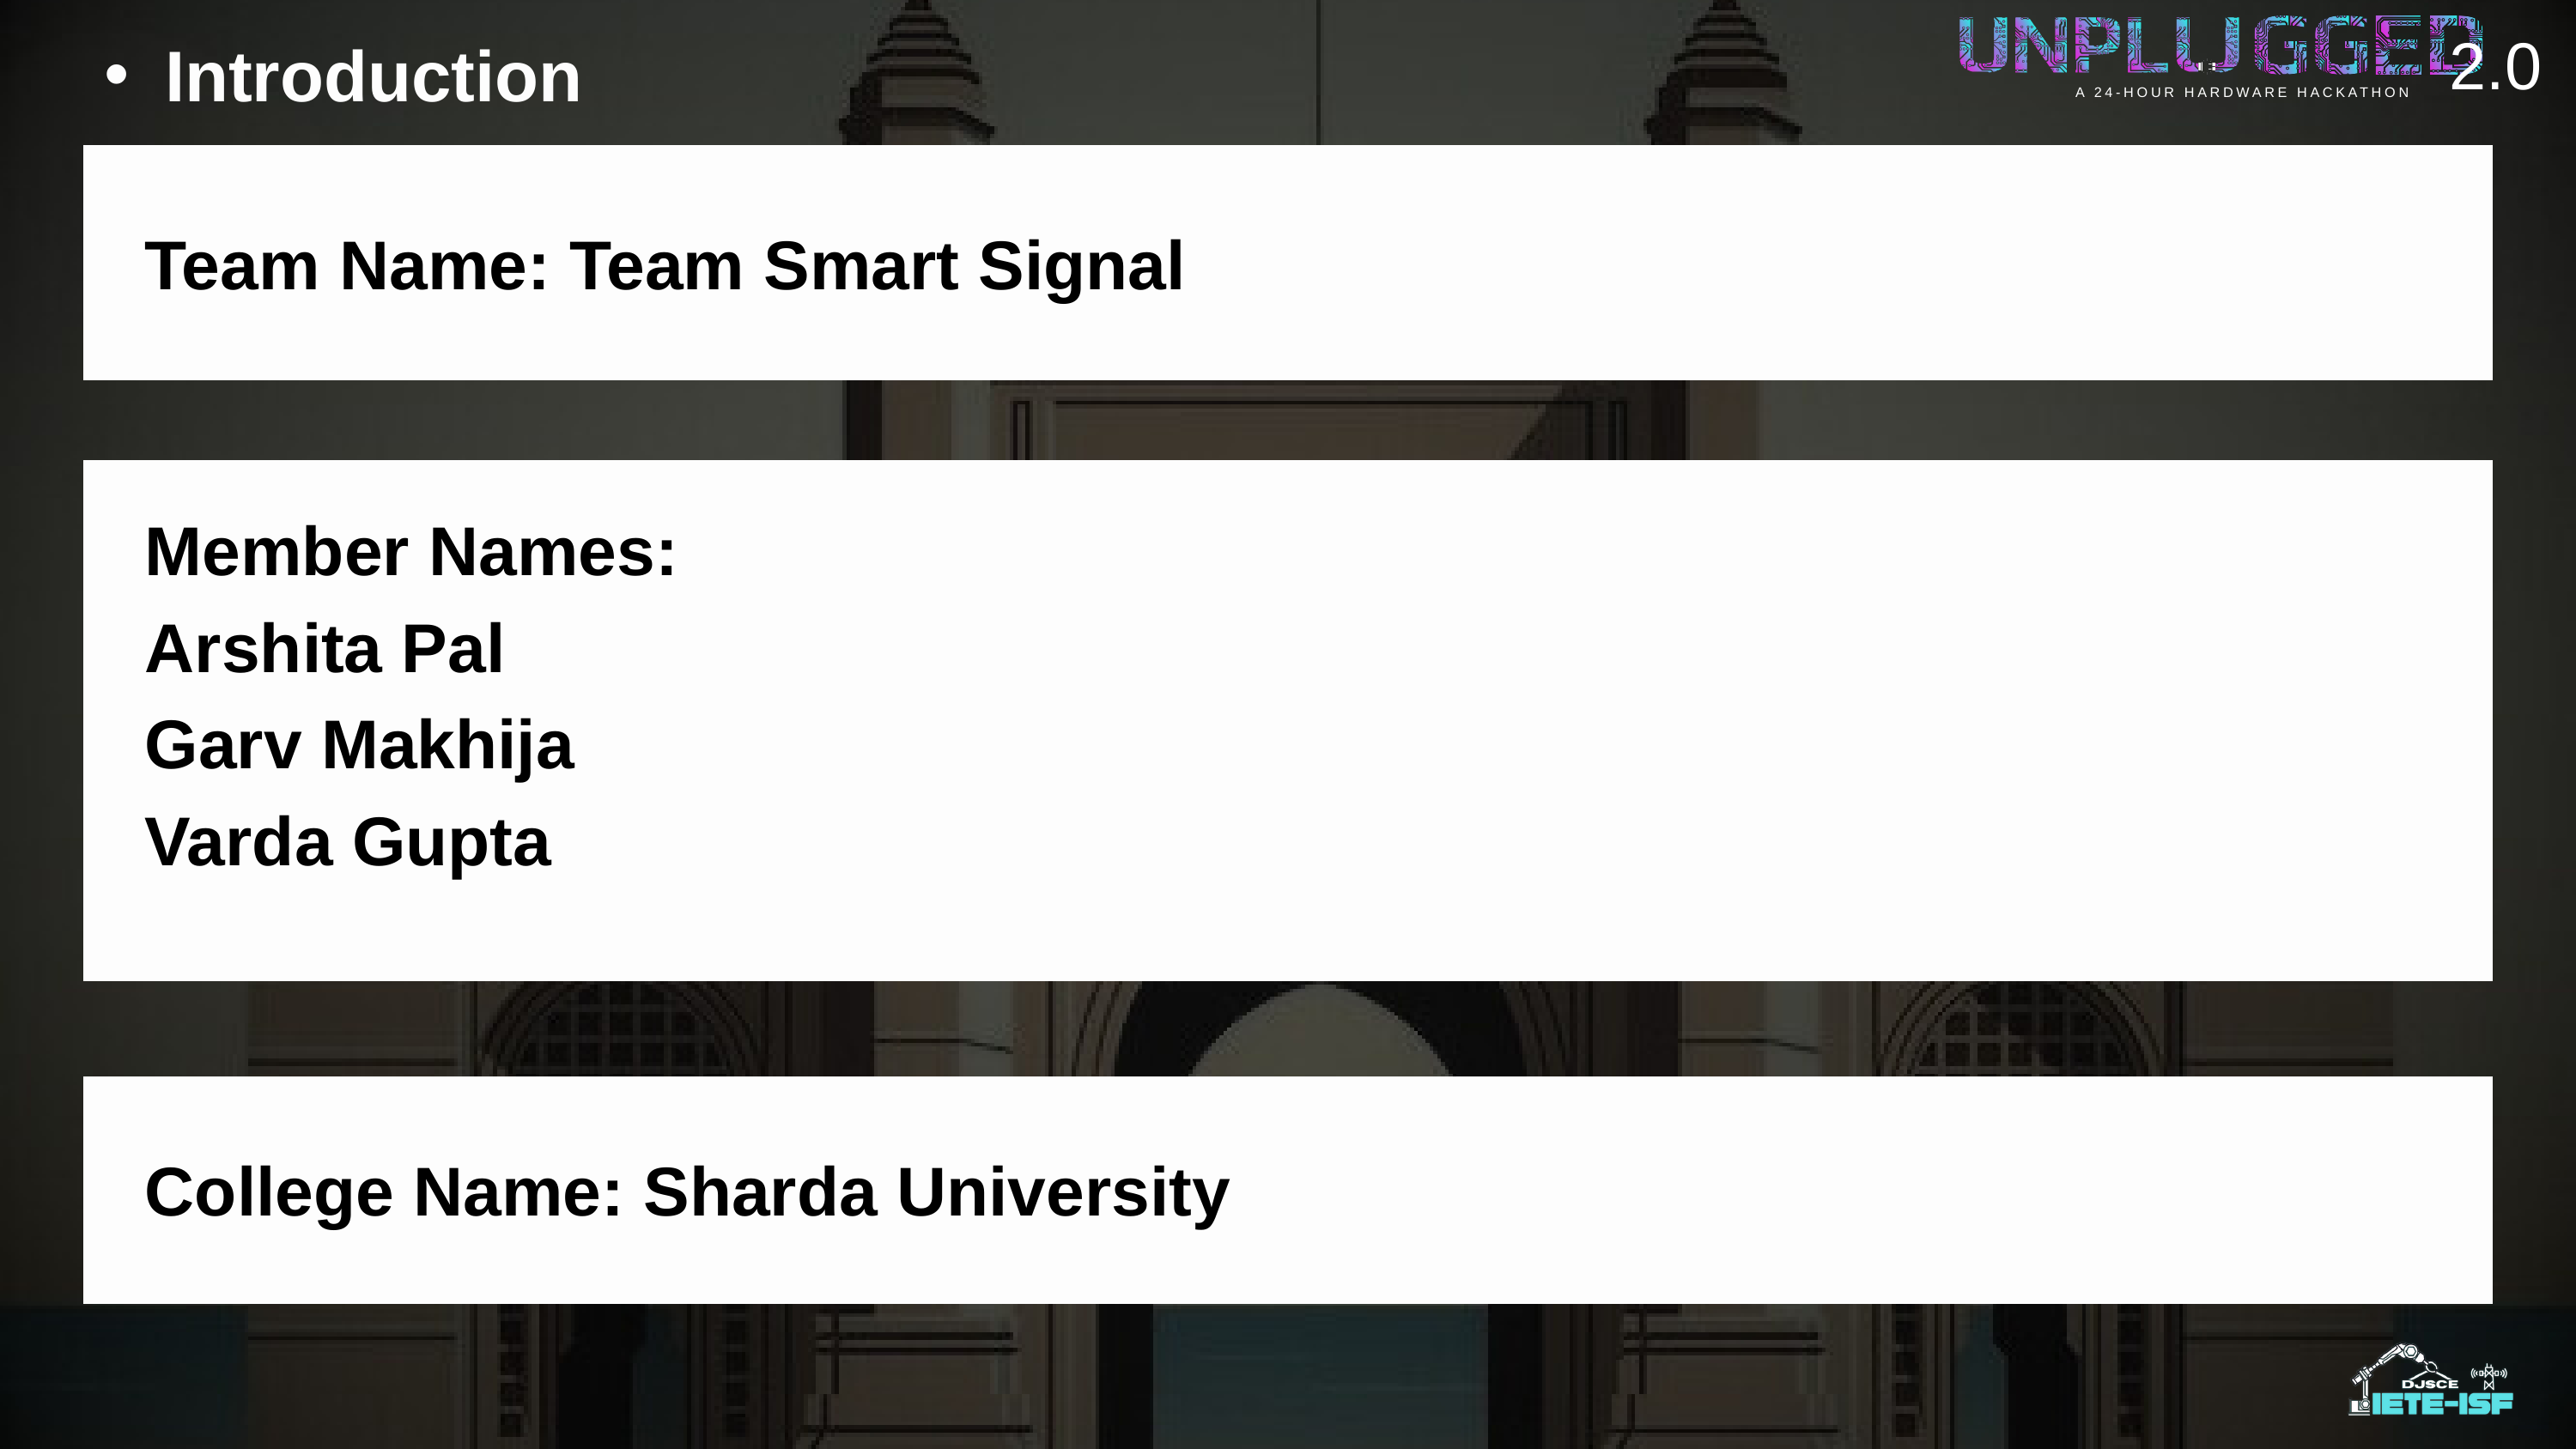

2.0

A 24-HOUR HARDWARE HACKATHON
Introduction

Team Name: Team Smart Signal

Member Names:
Arshita Pal
Garv Makhija
Varda Gupta

College Name: Sharda University